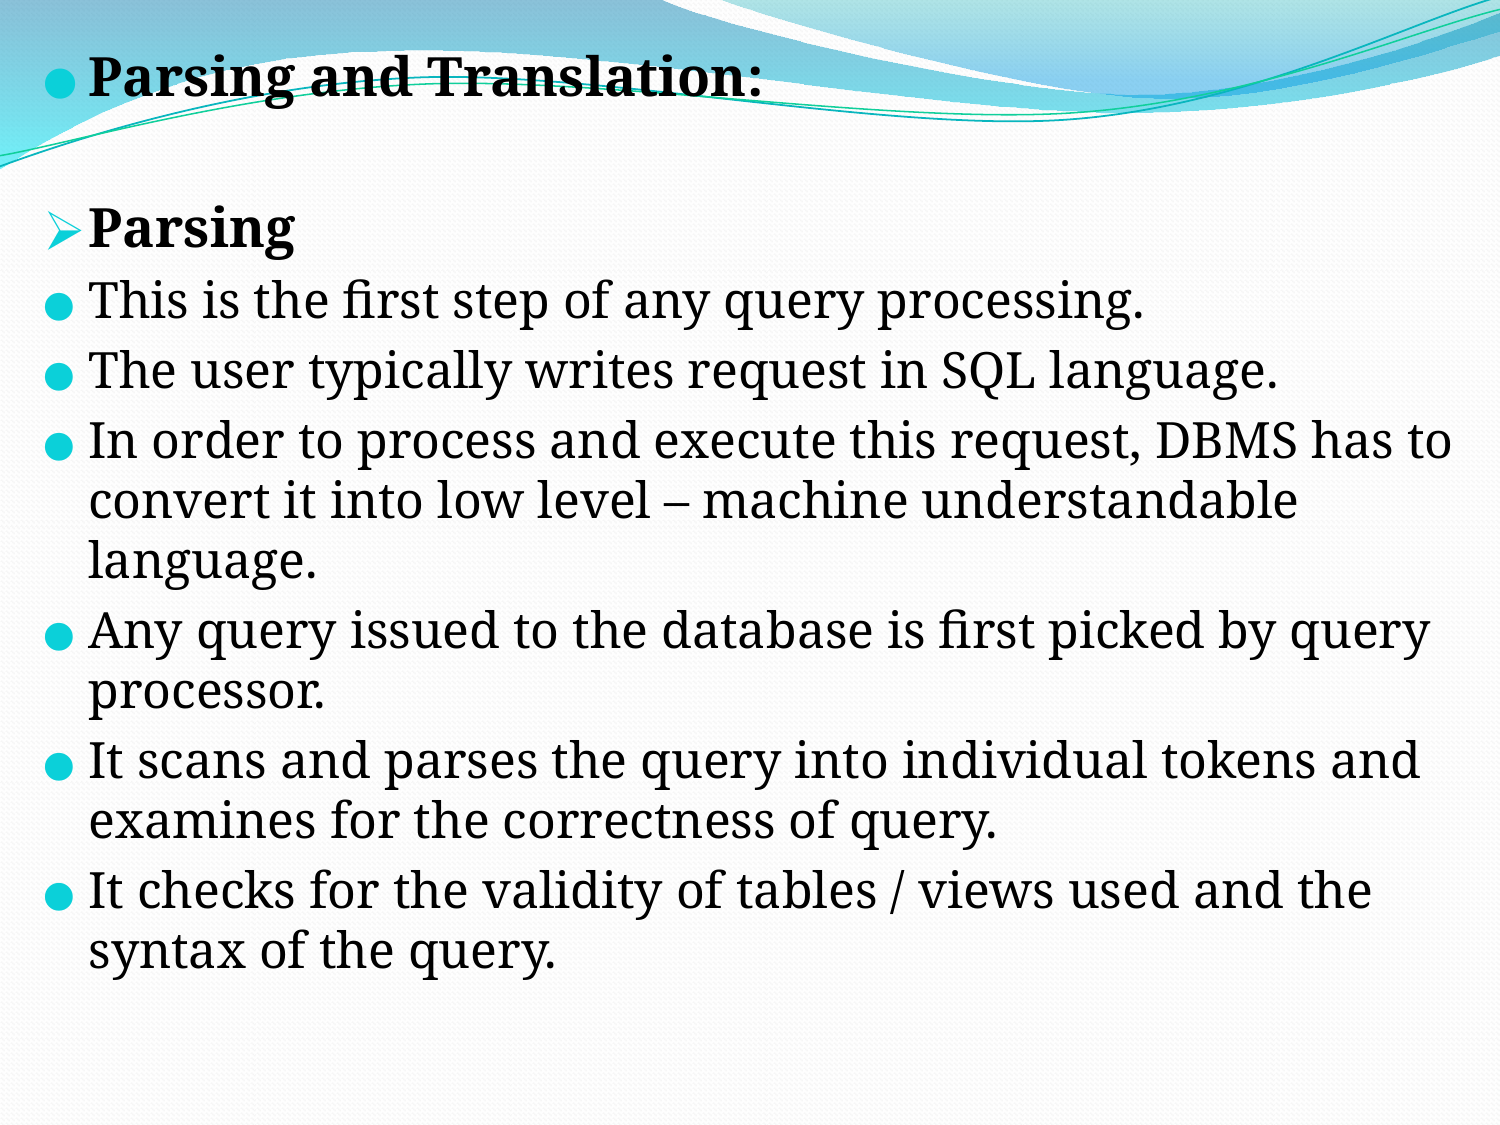

Parsing and Translation:

Parsing
This is the first step of any query processing.
The user typically writes request in SQL language.
In order to process and execute this request, DBMS has to convert it into low level – machine understandable language.
Any query issued to the database is first picked by query processor.
It scans and parses the query into individual tokens and examines for the correctness of query.
It checks for the validity of tables / views used and the syntax of the query.

In this step, the parser of the query processor module checks the syntax of the query, the user’s privileges to execute the query, the table names and attribute names, etc.
The correct table names, attribute names and the privilege of the users can be taken from the system catalog (data dictionary).

#